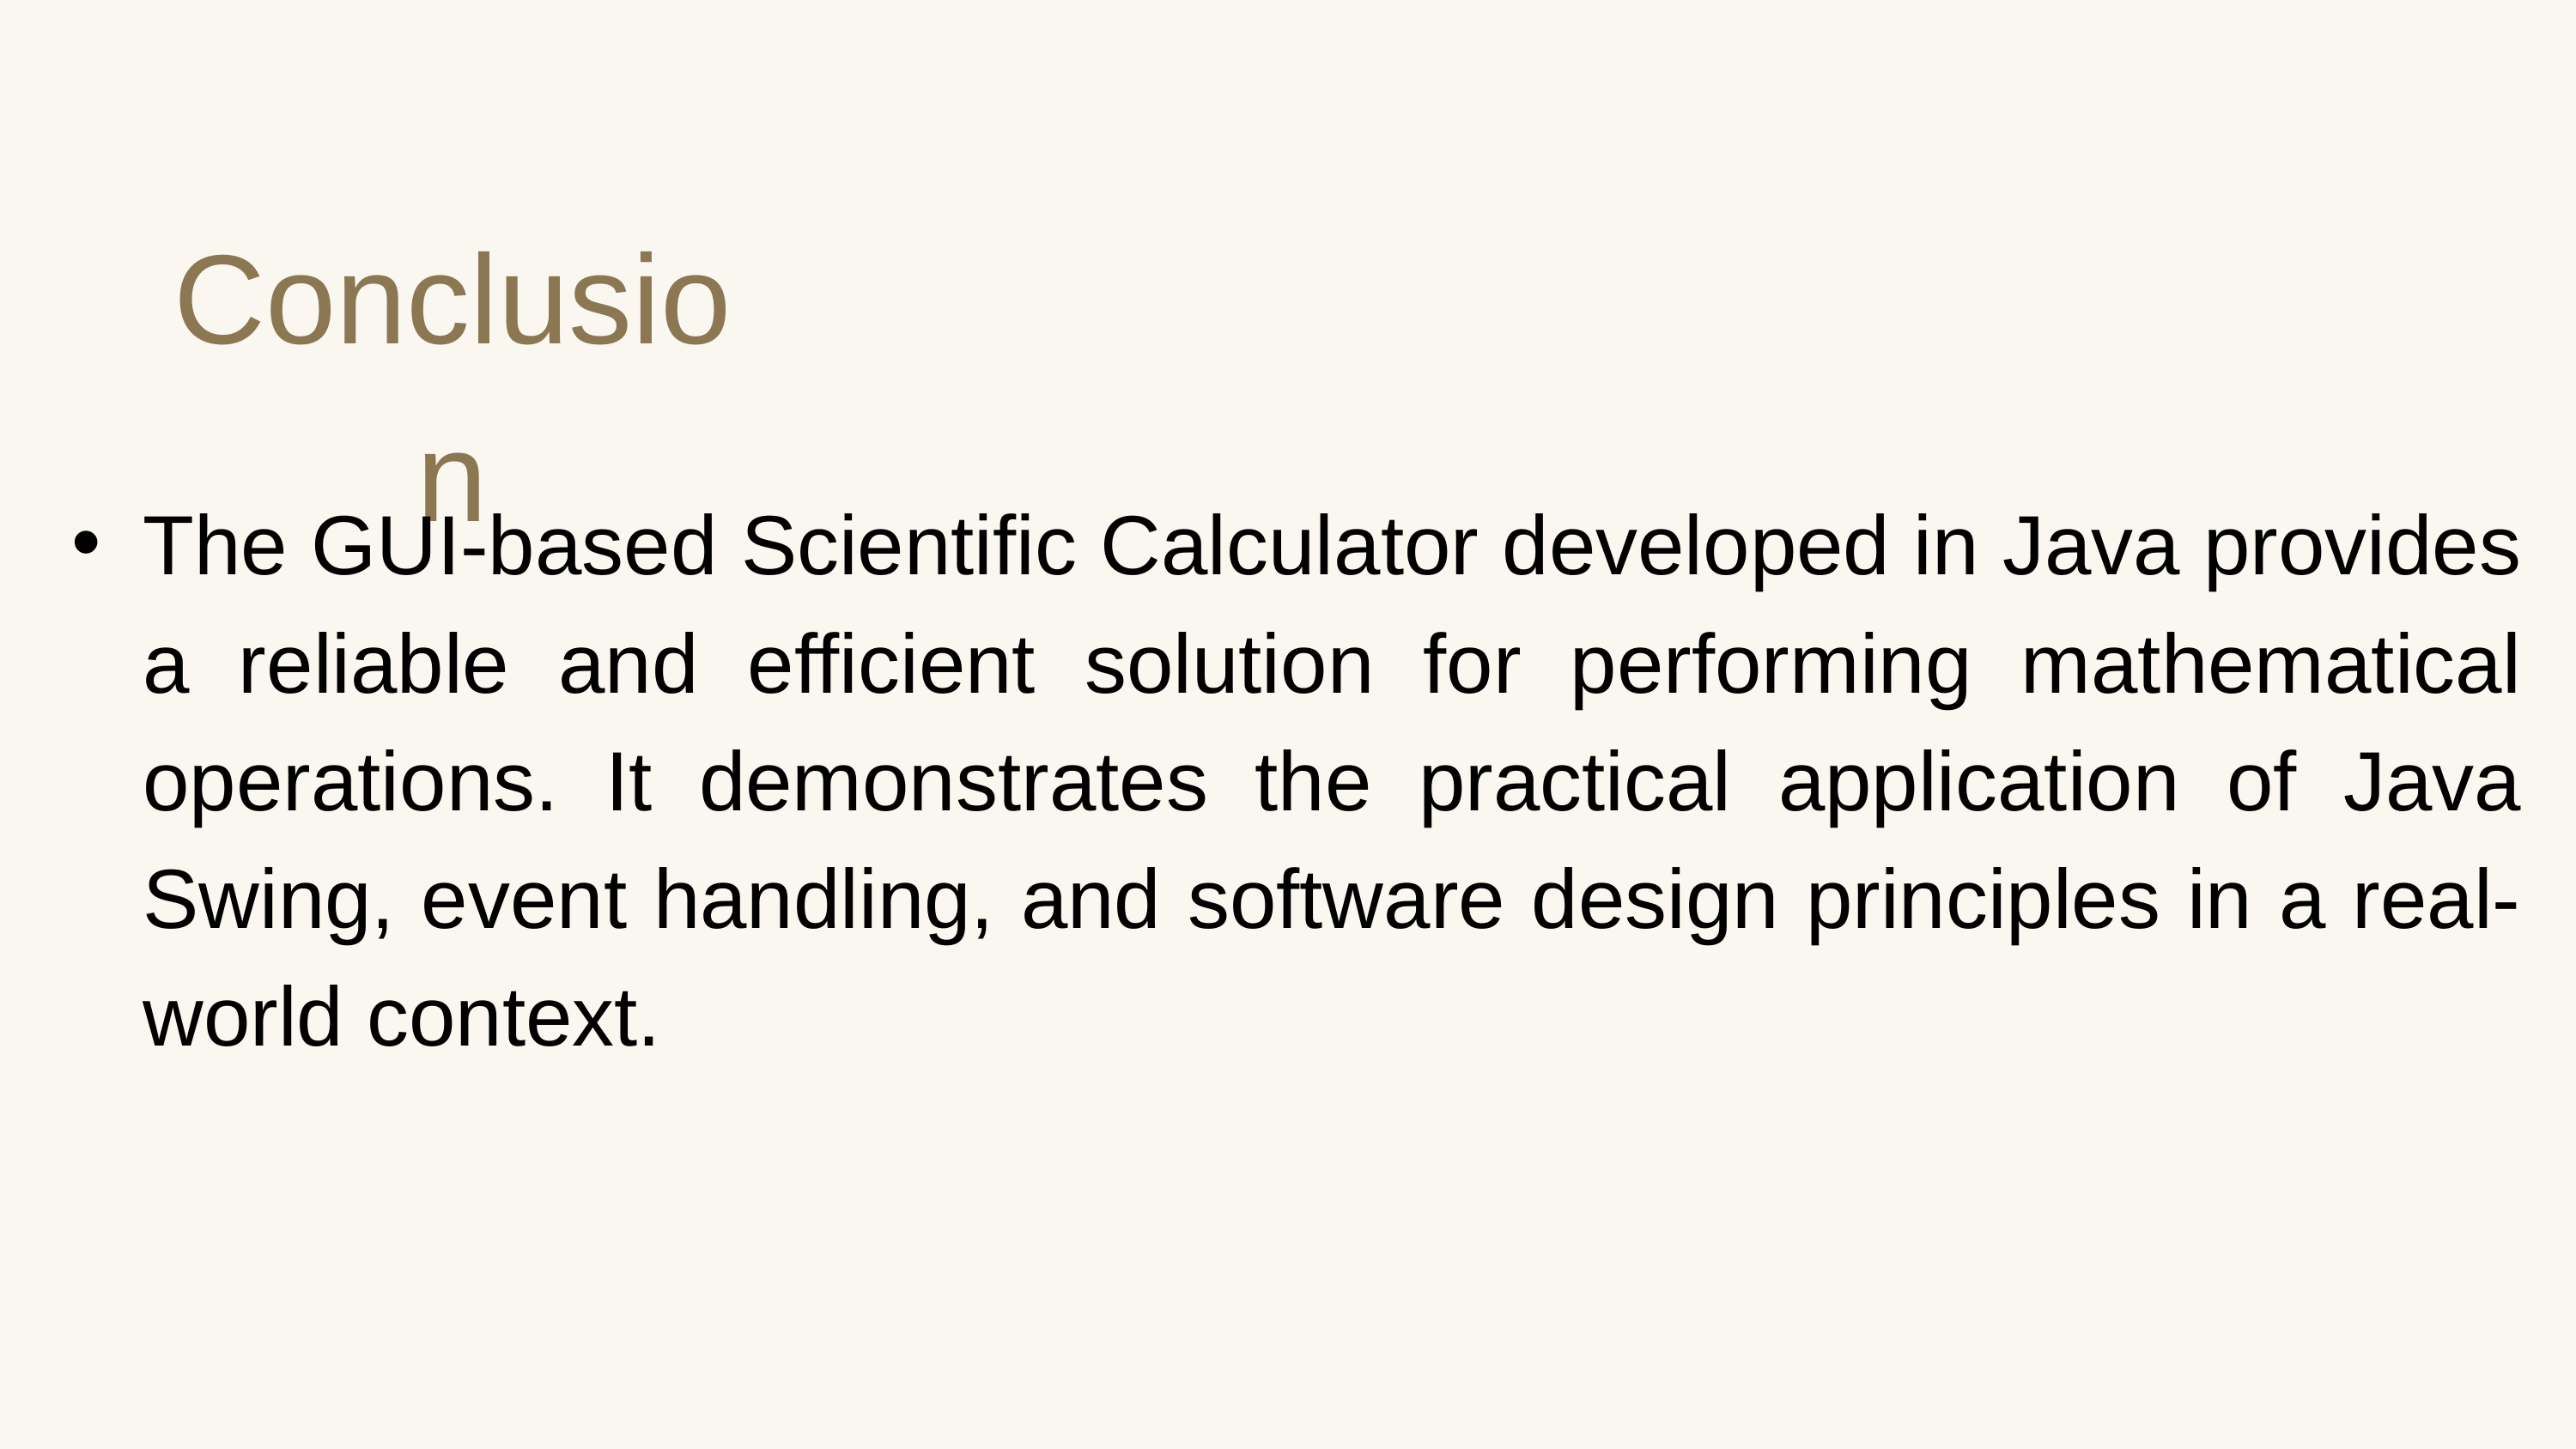

Conclusion
The GUI-based Scientific Calculator developed in Java provides a reliable and efficient solution for performing mathematical operations. It demonstrates the practical application of Java Swing, event handling, and software design principles in a real-world context.